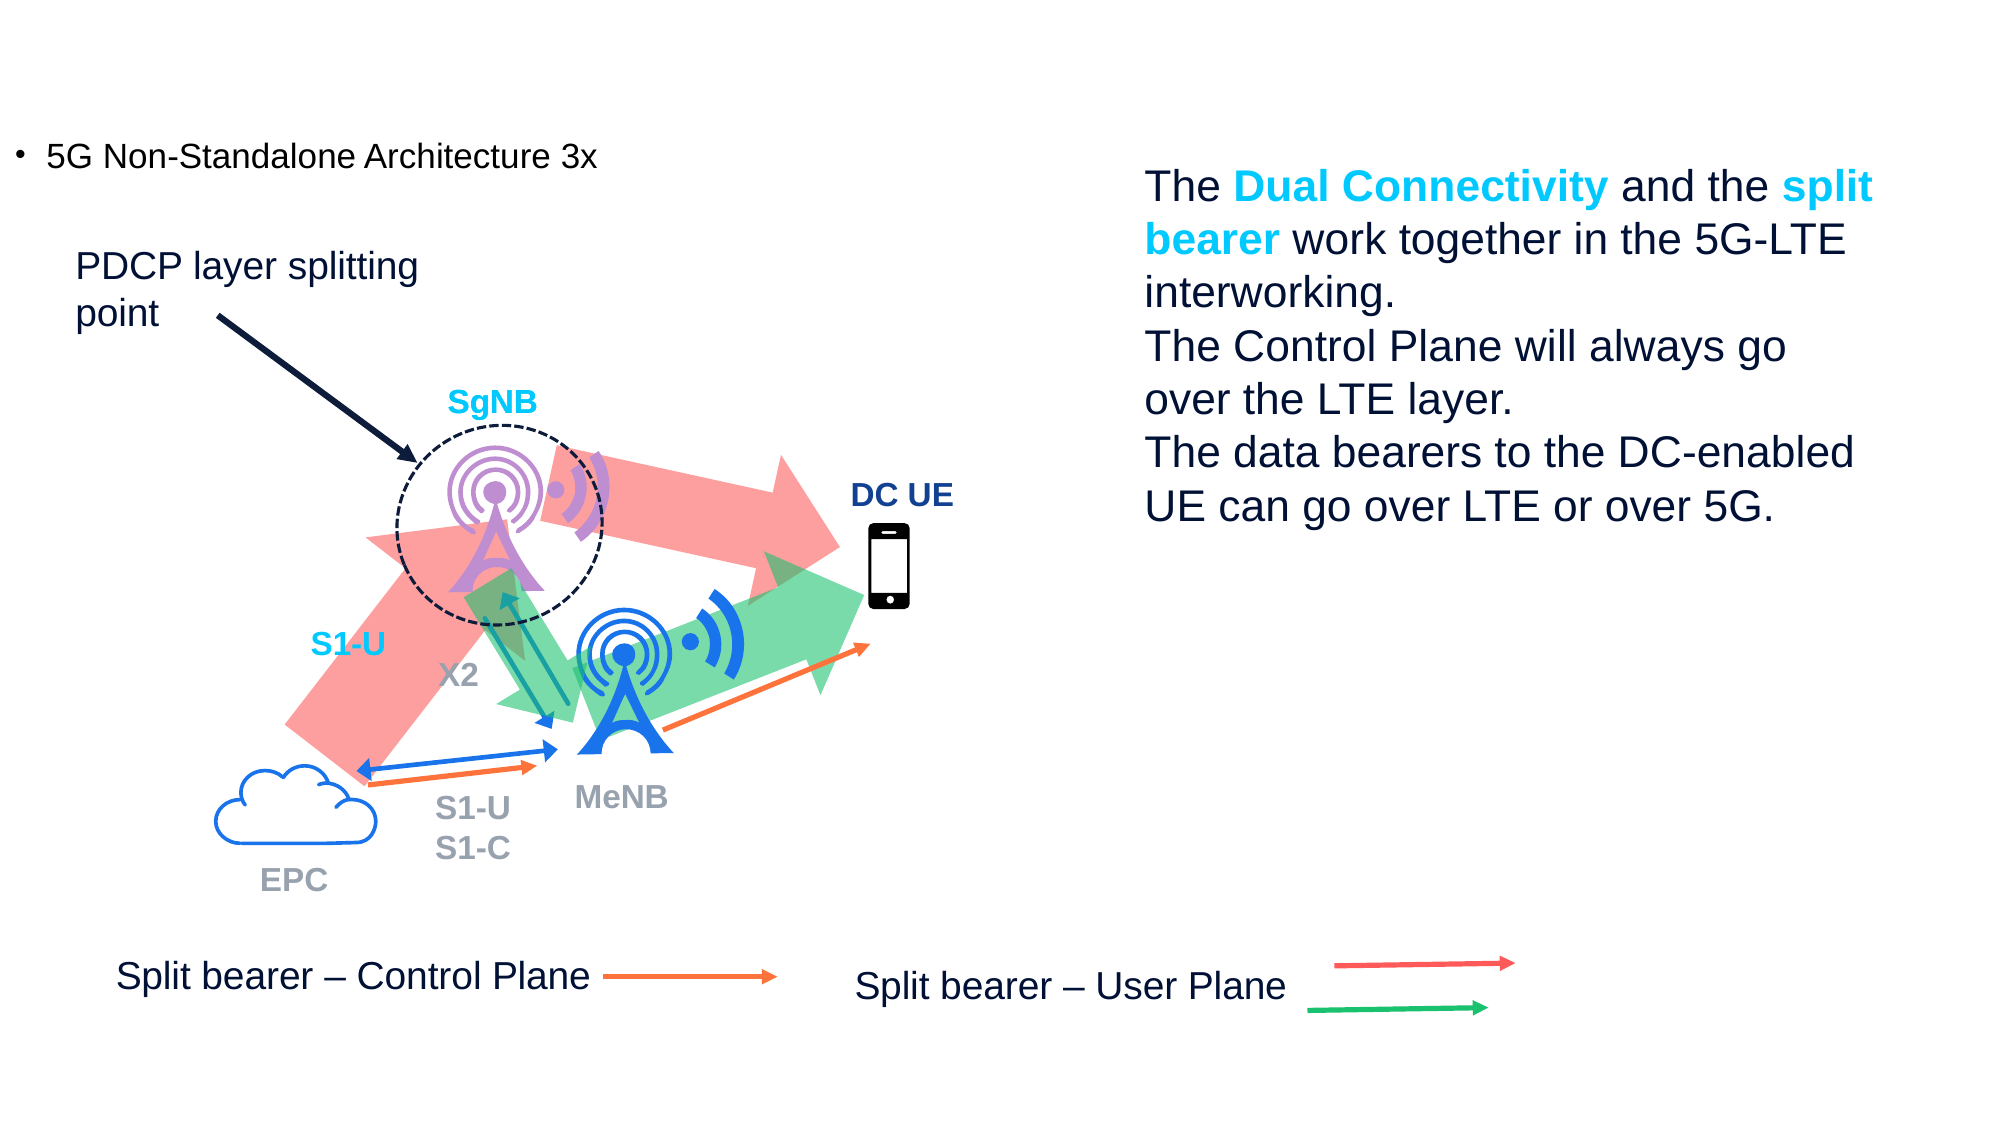

5G Non-Standalone Architecture 3x
The Dual Connectivity and the split bearer work together in the 5G-LTE interworking.
The Control Plane will always go over the LTE layer.
The data bearers to the DC-enabled UE can go over LTE or over 5G.

PDCP layer splitting point

SgNB
SgNB

DC UE

S1-U
X2

MeNB
S1-U
S1-C
EPC
Split bearer – Control Plane
Split bearer – User Plane